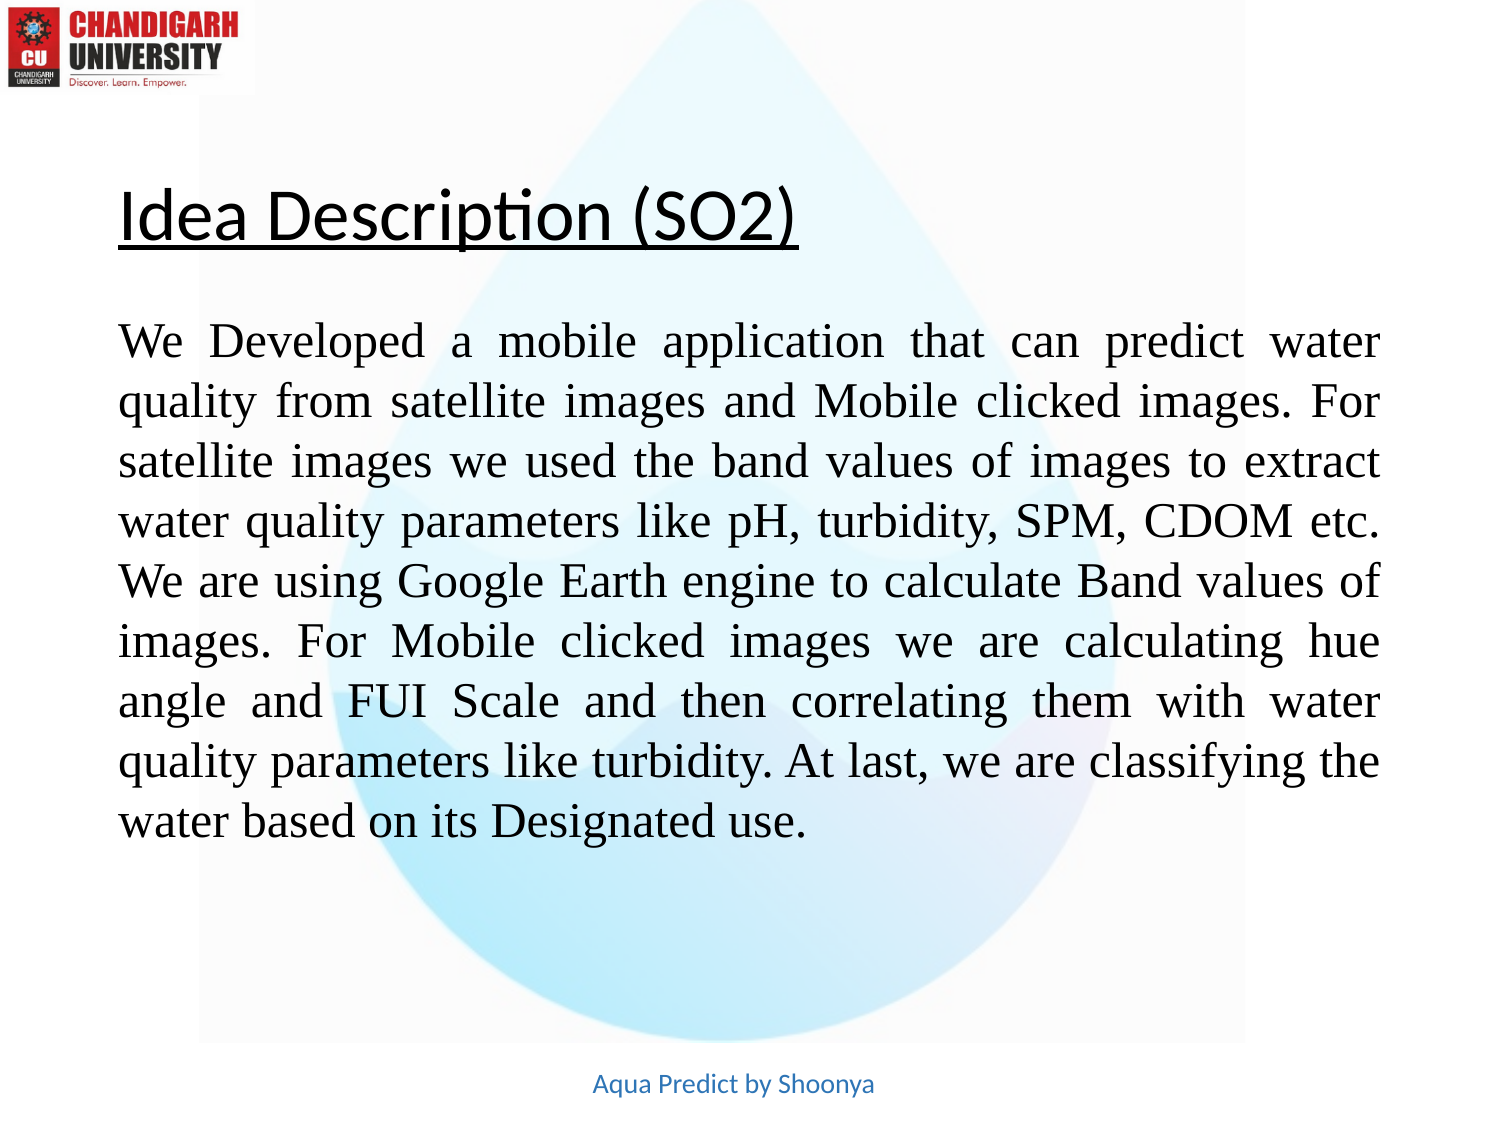

# Idea Description (SO2)
We Developed a mobile application that can predict water quality from satellite images and Mobile clicked images. For satellite images we used the band values of images to extract water quality parameters like pH, turbidity, SPM, CDOM etc. We are using Google Earth engine to calculate Band values of images. For Mobile clicked images we are calculating hue angle and FUI Scale and then correlating them with water quality parameters like turbidity. At last, we are classifying the water based on its Designated use.